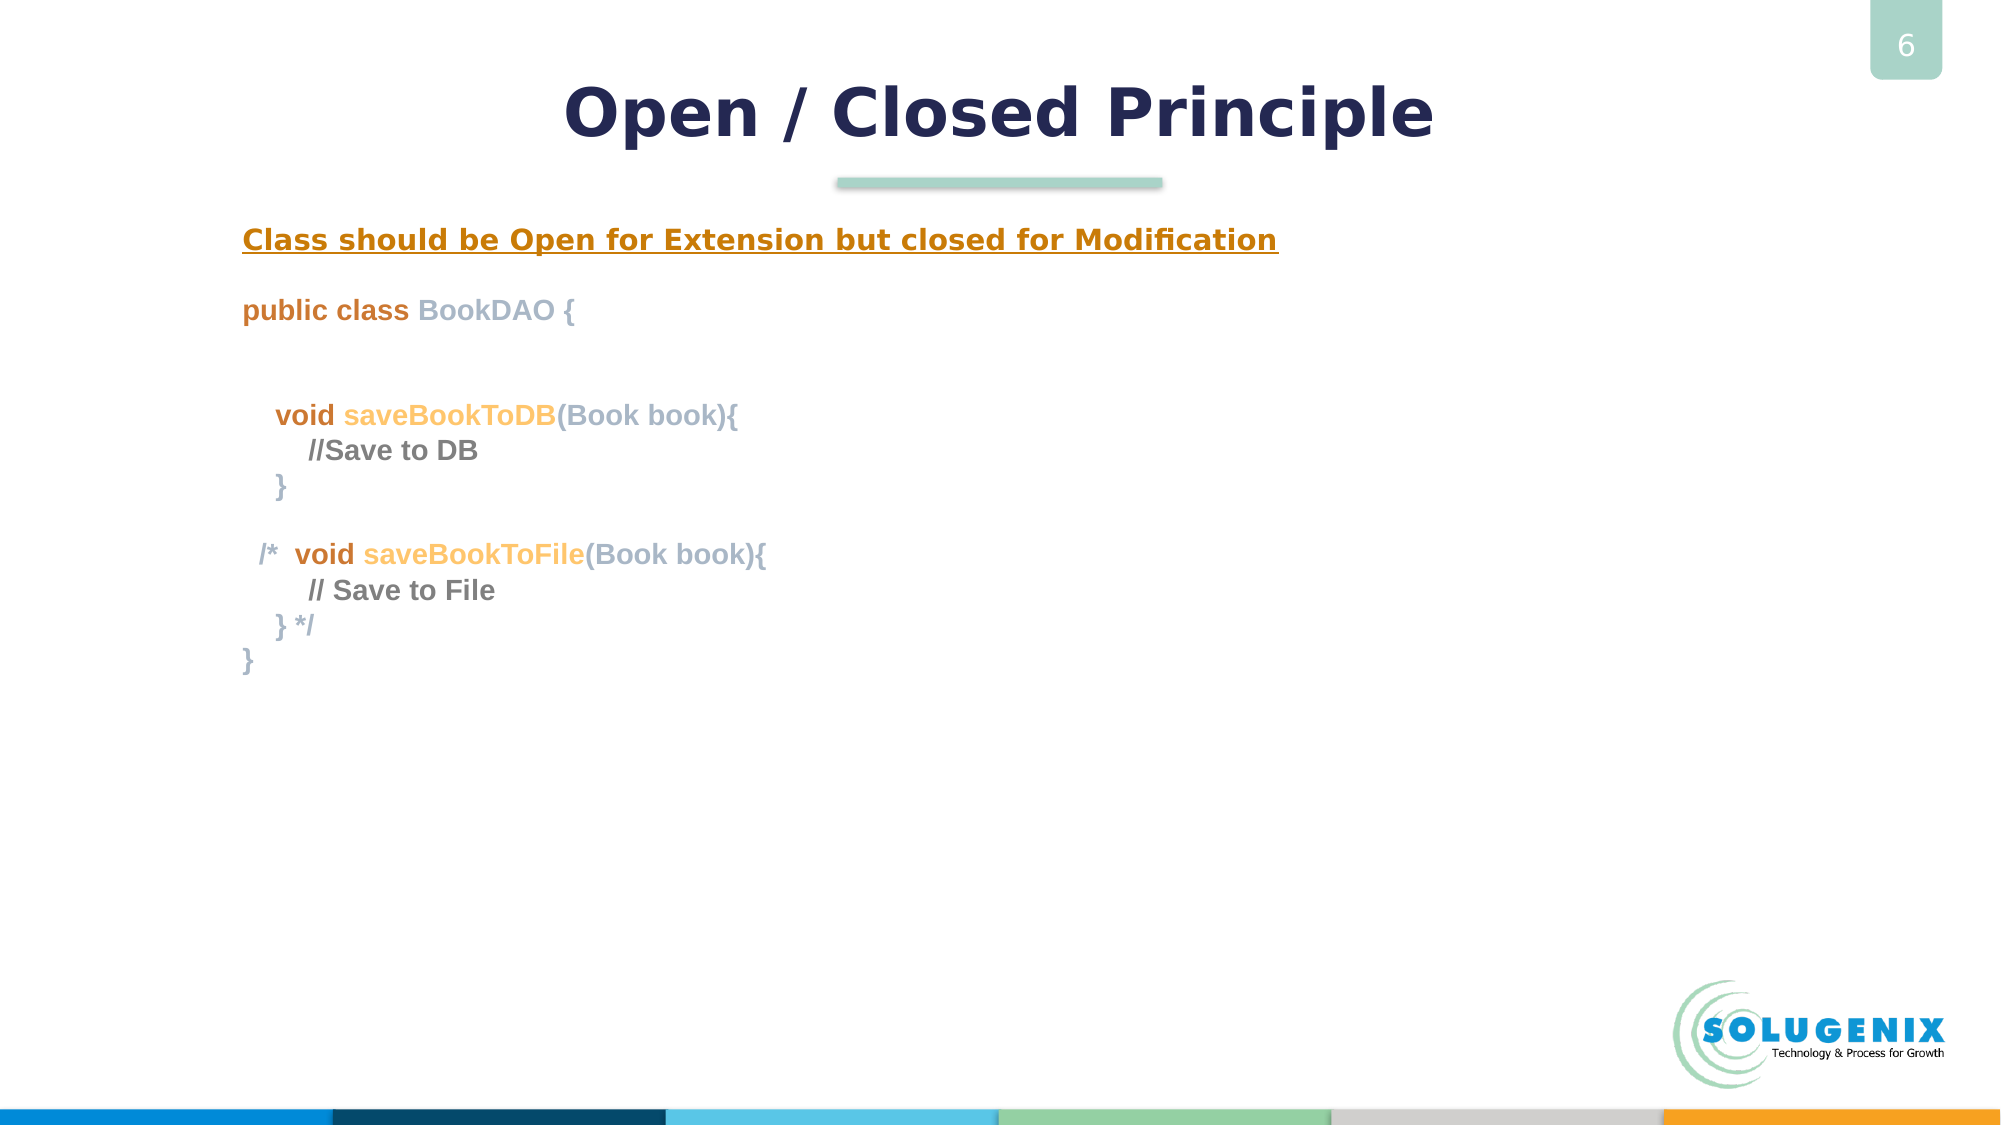

# Open / Closed Principle

Class should be Open for Extension but closed for Modification

public class BookDAO {
    void saveBookToDB(Book book){
        //Save to DB
    }
  /*  void saveBookToFile(Book book){
        // Save to File
    } */
}